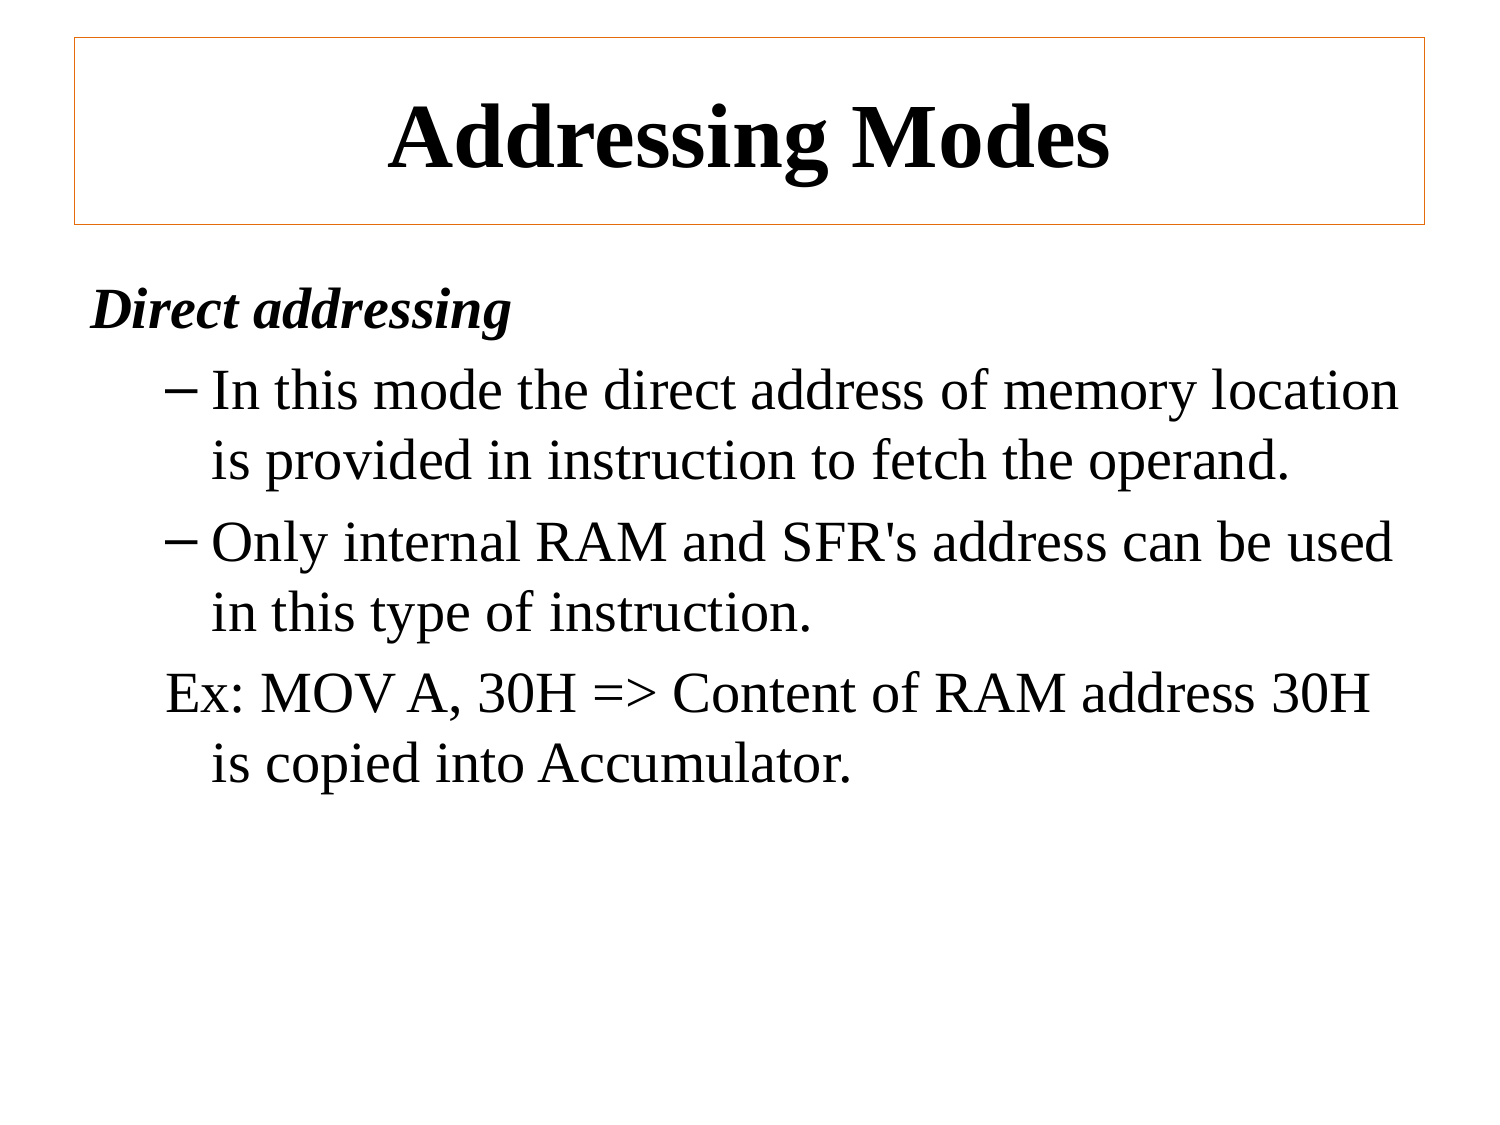

Addressing Modes
Direct addressing
In this mode the direct address of memory location is provided in instruction to fetch the operand.
Only internal RAM and SFR's address can be used in this type of instruction.
Ex: MOV A, 30H => Content of RAM address 30H is copied into Accumulator.